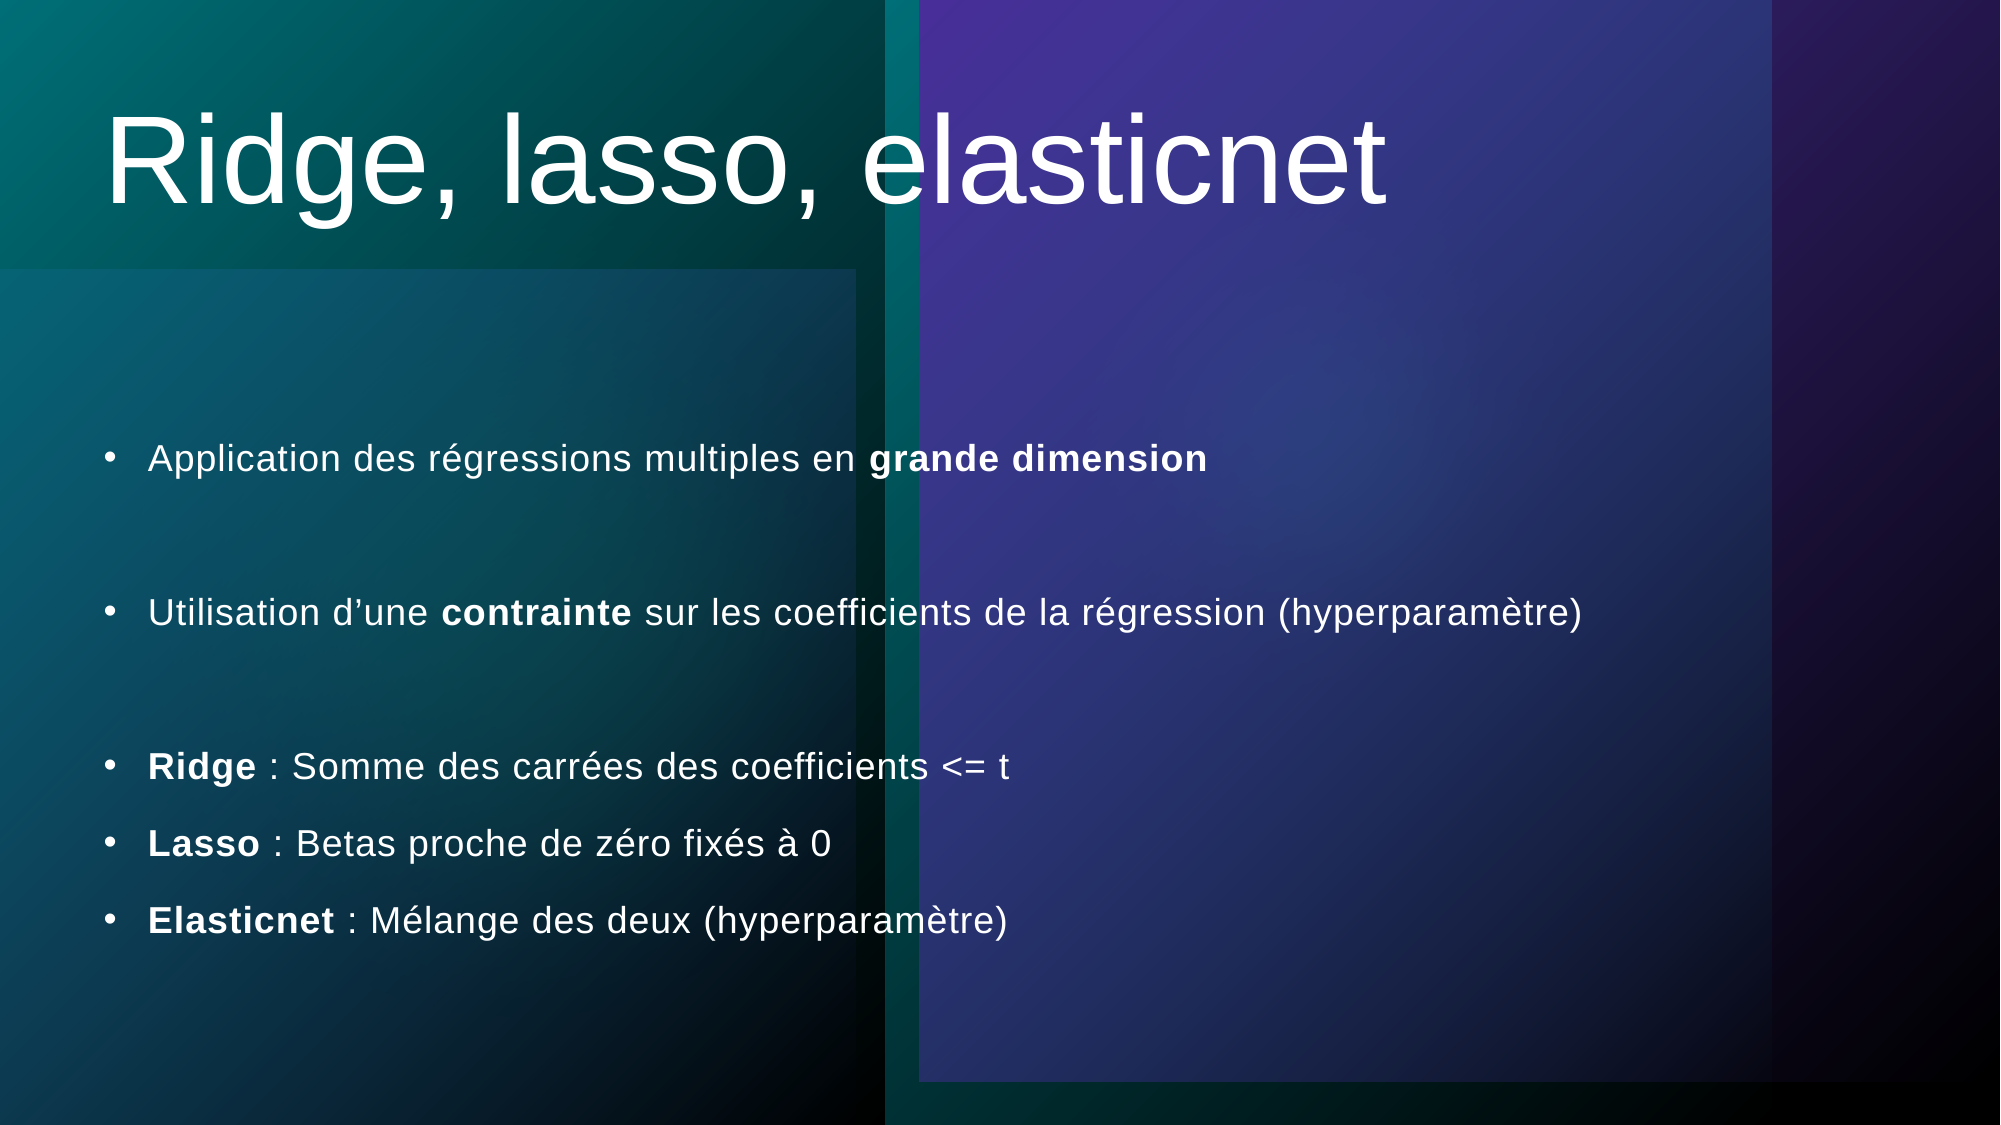

# Ridge, lasso, elasticnet
Application des régressions multiples en grande dimension

Utilisation d’une contrainte sur les coefficients de la régression (hyperparamètre)

Ridge : Somme des carrées des coefficients <= t
Lasso : Betas proche de zéro fixés à 0
Elasticnet : Mélange des deux (hyperparamètre)